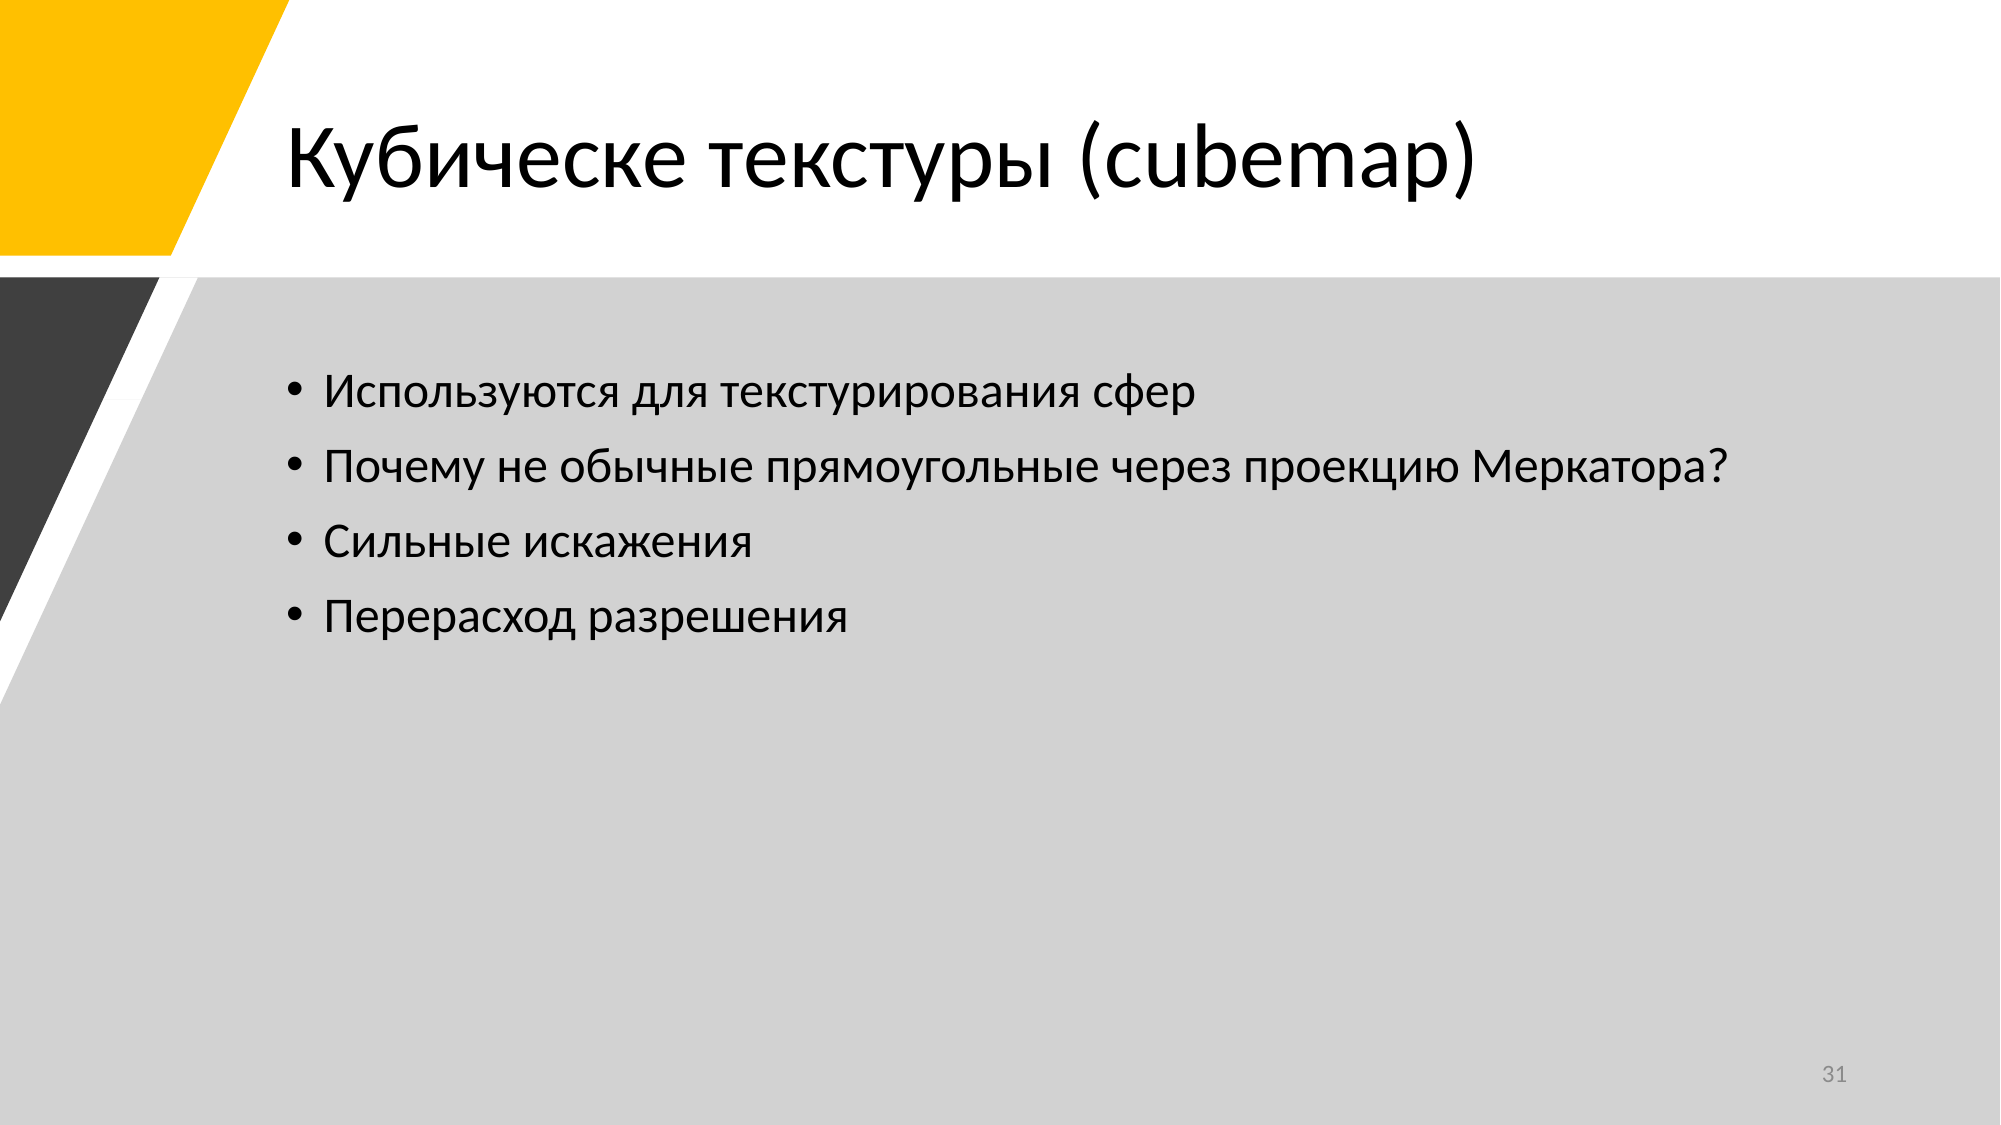

# Кубическе текстуры (cubemap)

Используются для текстурирования сфер
Почему не обычные прямоугольные через проекцию Меркатора?
Сильные искажения
Перерасход разрешения
31